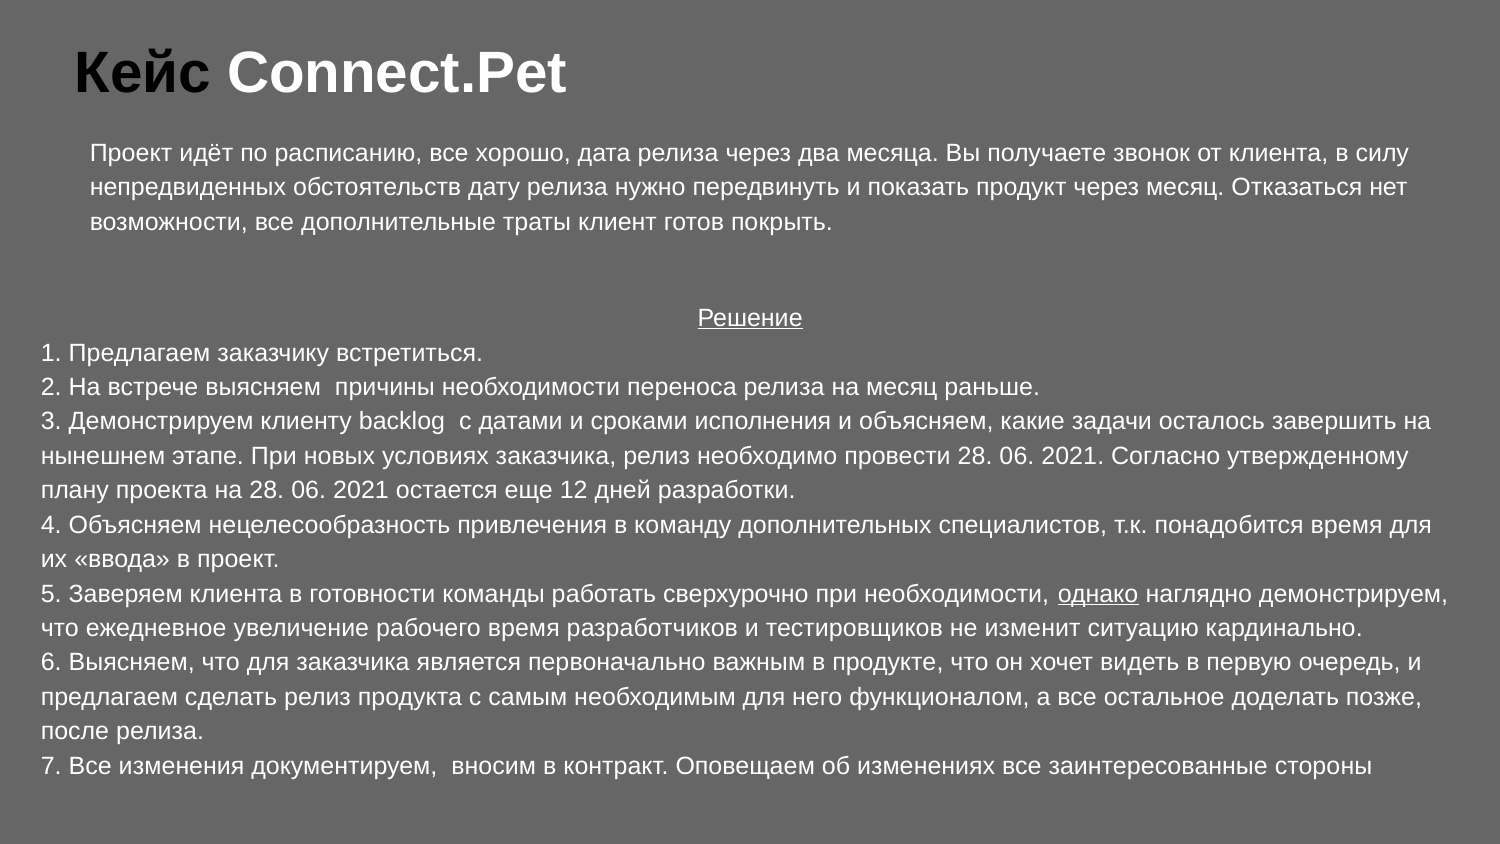

Кейс Connect.Pet

Проект идёт по расписанию, все хорошо, дата релиза через два месяца. Вы получаете звонок от клиента, в силу непредвиденных обстоятельств дату релиза нужно передвинуть и показать продукт через месяц. Отказаться нет возможности, все дополнительные траты клиент готов покрыть.

Решение
1. Предлагаем заказчику встретиться.
2. На встрече выясняем  причины необходимости переноса релиза на месяц раньше.
3. Демонстрируем клиенту backlog  с датами и сроками исполнения и объясняем, какие задачи осталось завершить на нынешнем этапе. При новых условиях заказчика, релиз необходимо провести 28. 06. 2021. Согласно утвержденному плану проекта на 28. 06. 2021 остается еще 12 дней разработки.
4. Объясняем нецелесообразность привлечения в команду дополнительных специалистов, т.к. понадобится время для их «ввода» в проект.
5. Заверяем клиента в готовности команды работать сверхурочно при необходимости, однако наглядно демонстрируем, что ежедневное увеличение рабочего время разработчиков и тестировщиков не изменит ситуацию кардинально.
6. Выясняем, что для заказчика является первоначально важным в продукте, что он хочет видеть в первую очередь, и предлагаем сделать релиз продукта с самым необходимым для него функционалом, а все остальное доделать позже, после релиза.
7. Все изменения документируем,  вносим в контракт. Оповещаем об изменениях все заинтересованные стороны